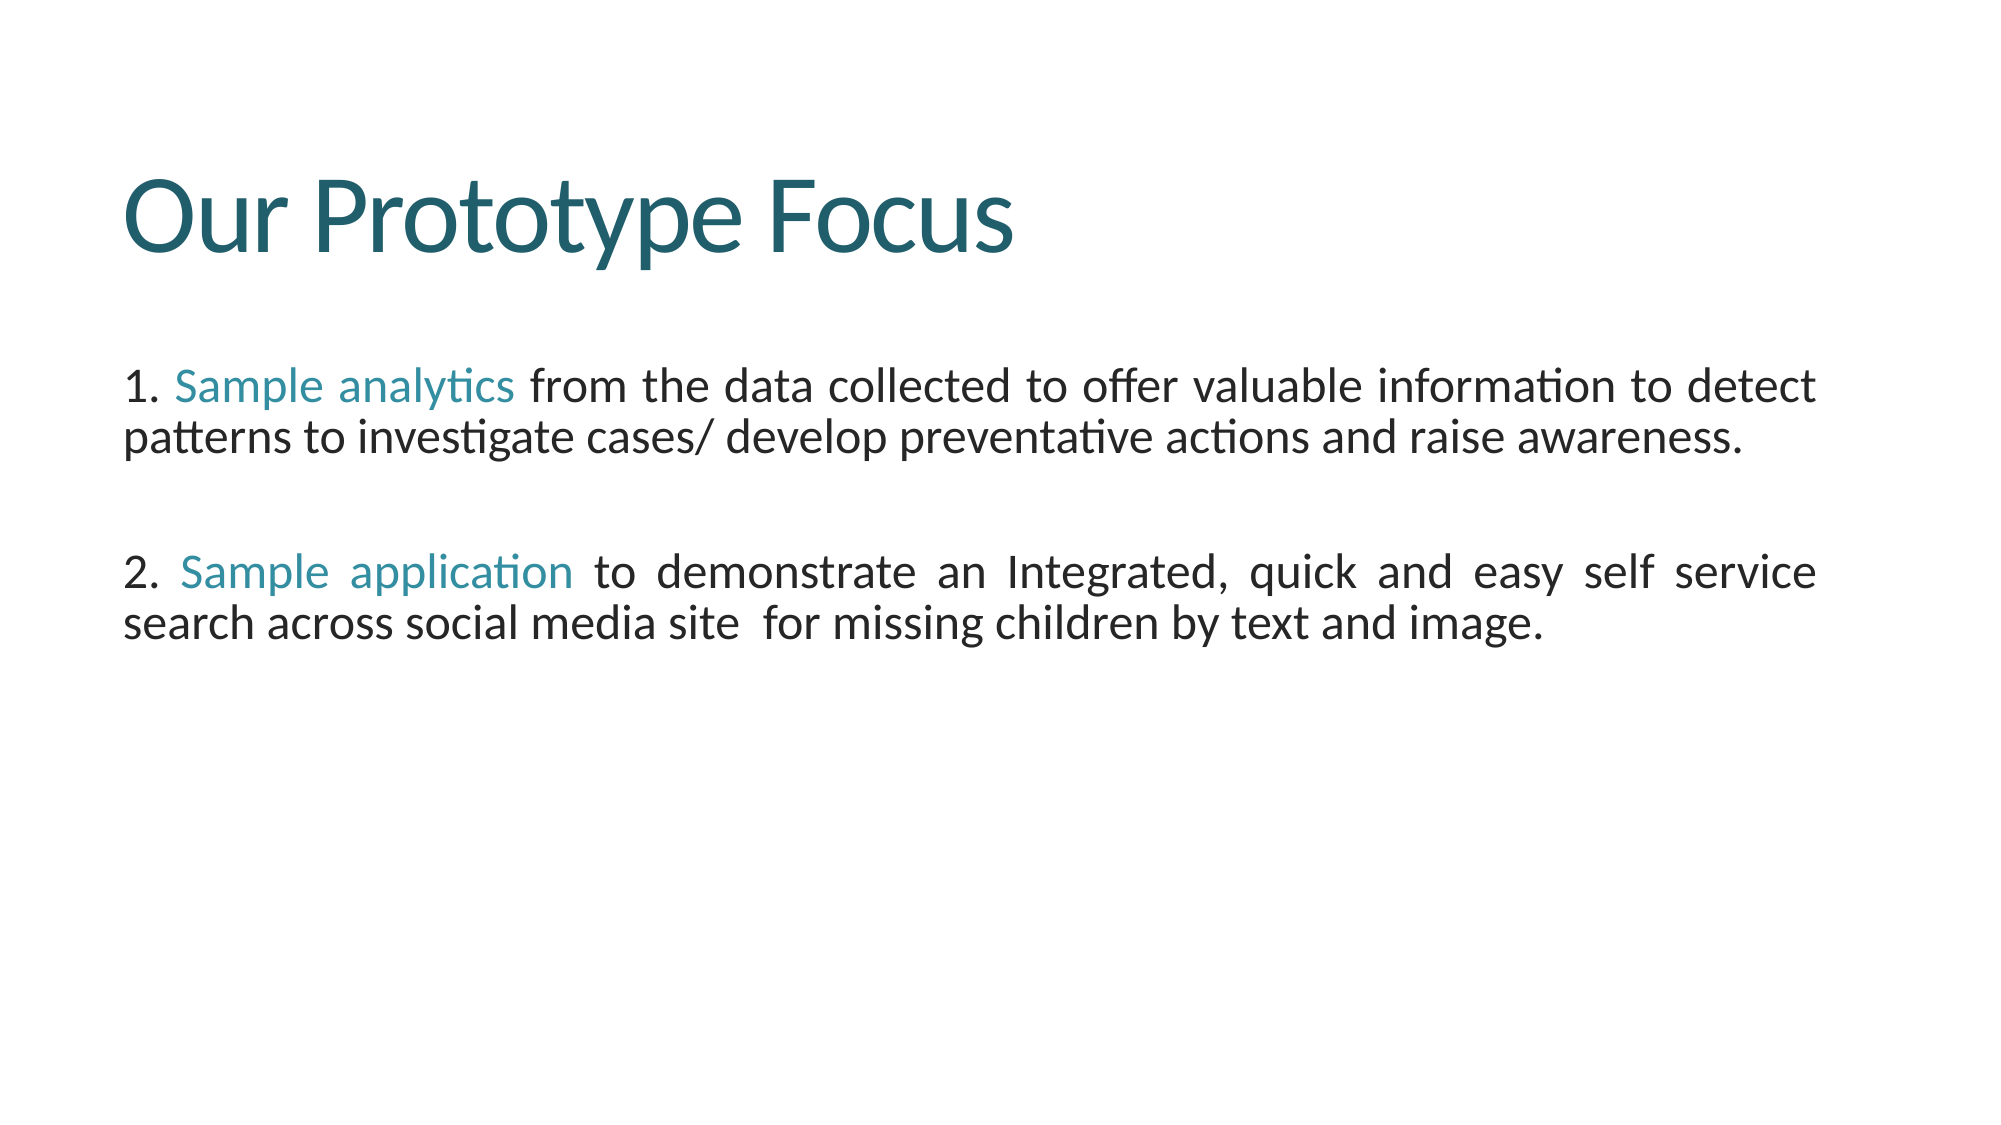

# Our Prototype Focus
1. Sample analytics from the data collected to offer valuable information to detect patterns to investigate cases/ develop preventative actions and raise awareness.

2. Sample application to demonstrate an Integrated, quick and easy self service search across social media site  for missing children by text and image.